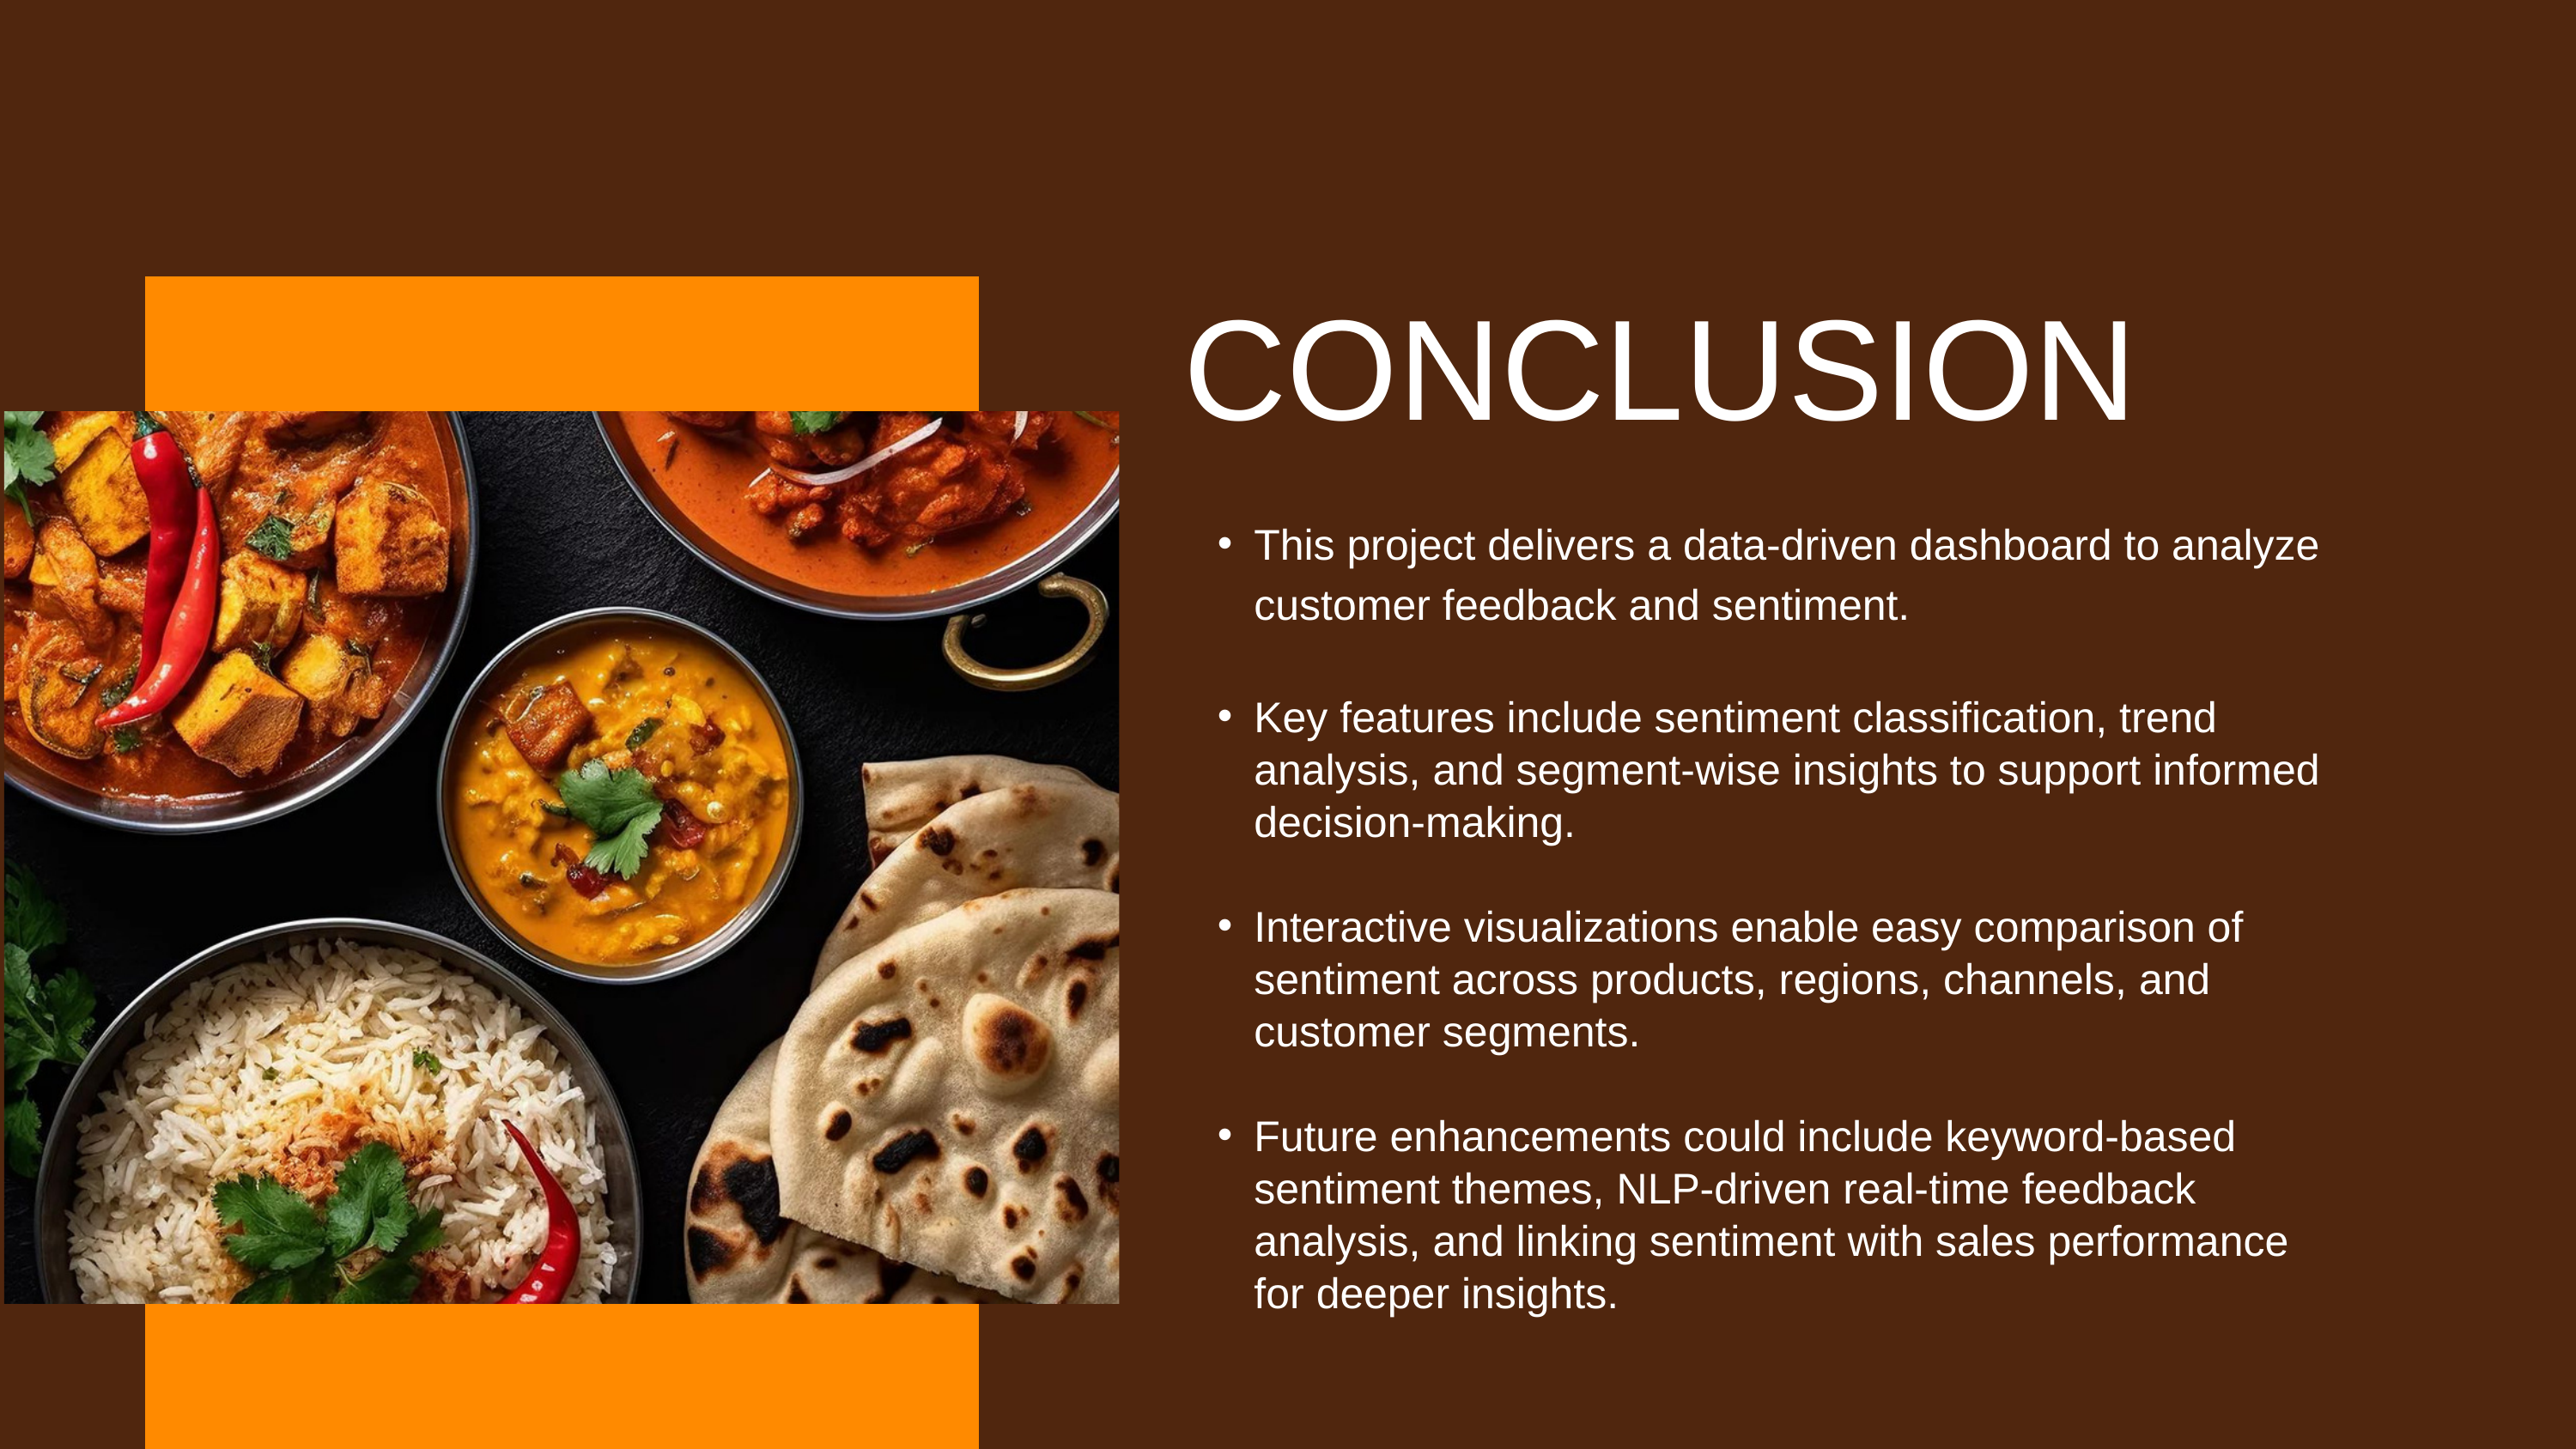

CONCLUSION

This project delivers a data-driven dashboard to analyze customer feedback and sentiment.

Key features include sentiment classification, trend analysis, and segment-wise insights to support informed decision-making.

Interactive visualizations enable easy comparison of sentiment across products, regions, channels, and customer segments.

Future enhancements could include keyword-based sentiment themes, NLP-driven real-time feedback analysis, and linking sentiment with sales performance for deeper insights.